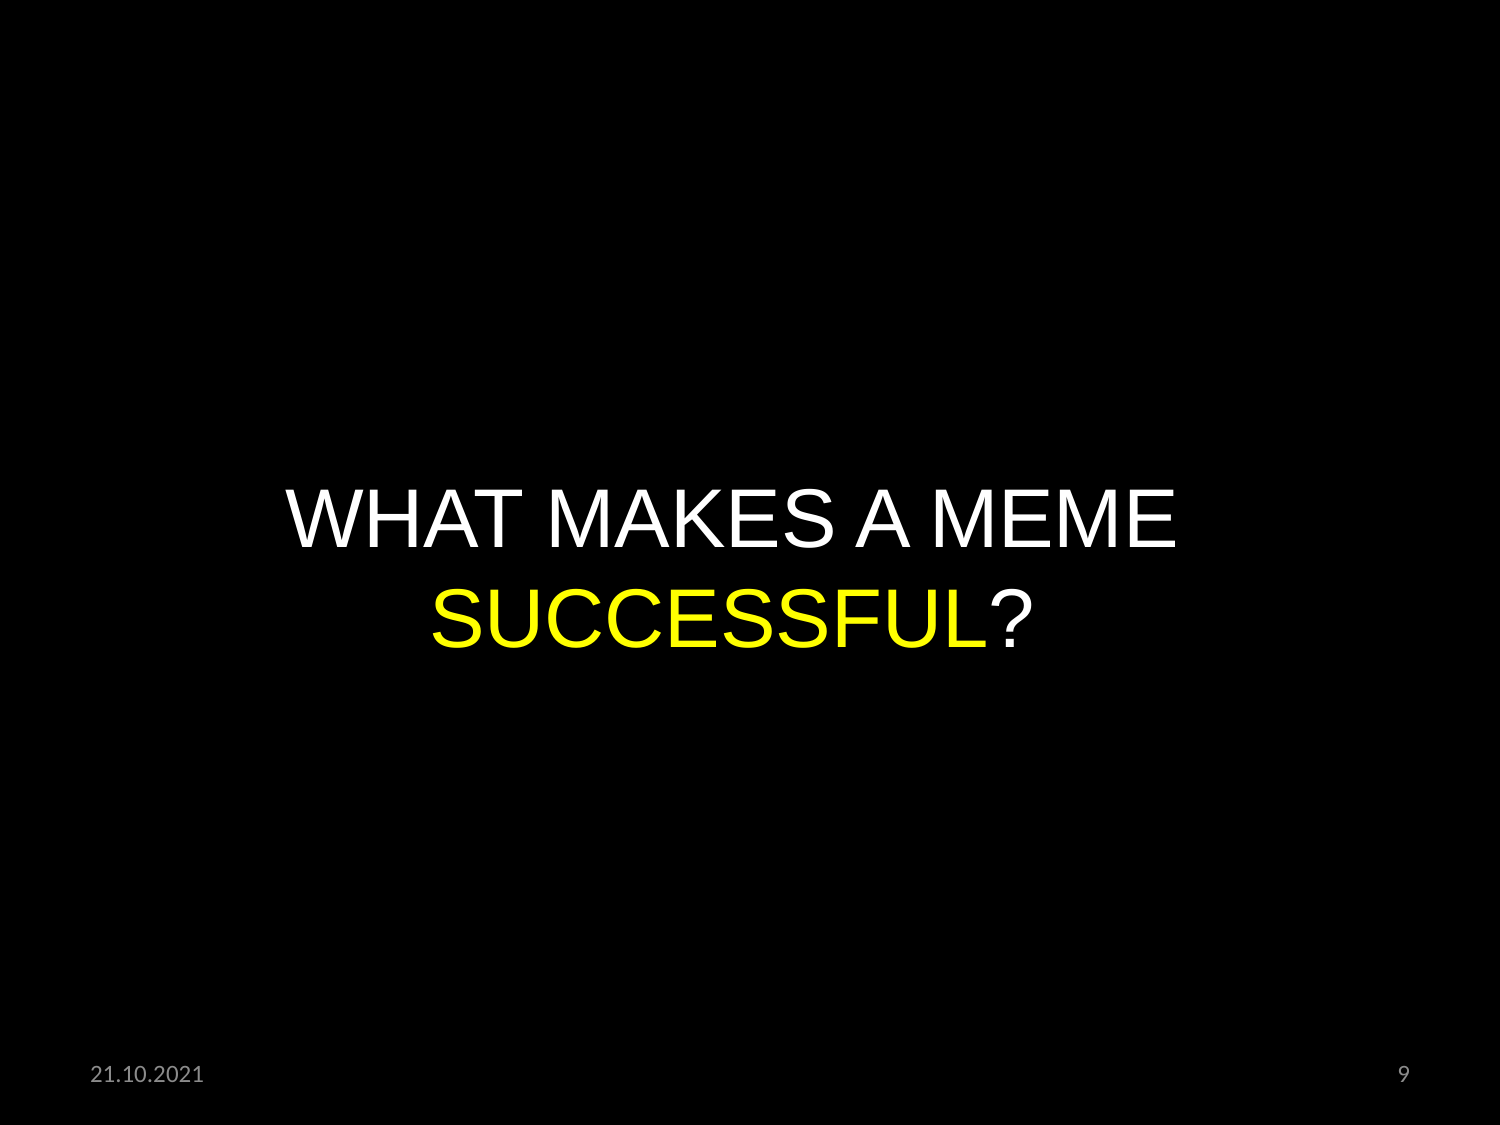

WHAT MAKES A MEME SUCCESSFUL?
21.10.2021
9